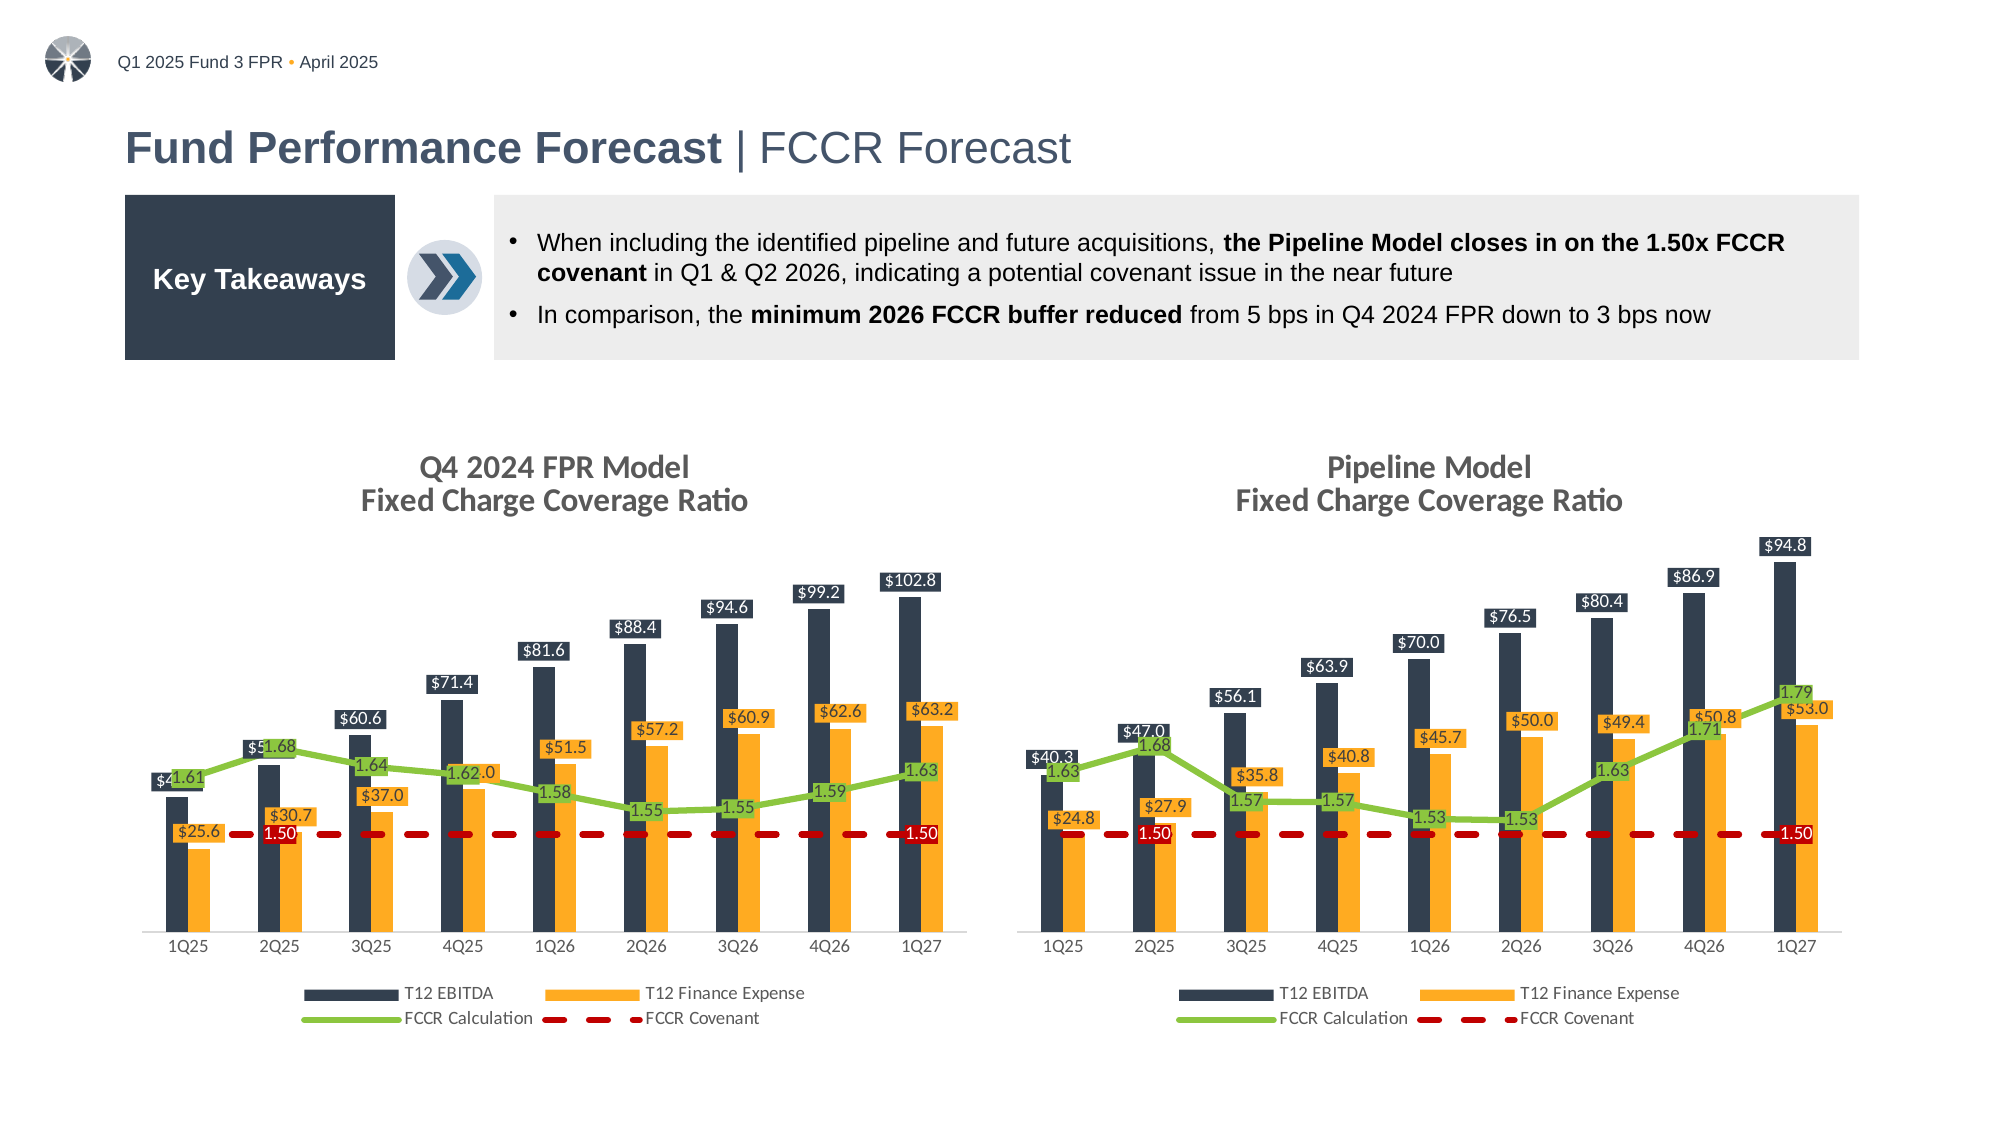

# Fund Performance Forecast | FCCR Forecast
Key Takeaways
When including the identified pipeline and future acquisitions, the Pipeline Model closes in on the 1.50x FCCR covenant in Q1 & Q2 2026, indicating a potential covenant issue in the near future
In comparison, the minimum 2026 FCCR buffer reduced from 5 bps in Q4 2024 FPR down to 3 bps now

### Chart: Q4 2024 FPR Model
Fixed Charge Coverage Ratio

| Category | T12 EBITDA | T12 Finance Expense | FCCR Calculation | FCCR Covenant |
|---|---|---|---|---|
| 1Q25 | 41.40473938532695 | 25.646189895877434 | 1.6144596742607238 | 1.5 |
| 2Q25 | 51.45925666556621 | 30.697621912284042 | 1.676327137411714 | 1.5 |
| 3Q25 | 60.59621536751664 | 36.97587781119791 | 1.6388039704405735 | 1.5 |
| 4Q25 | 71.4235133319164 | 44.048213882304324 | 1.6214848920493838 | 1.5 |
| 1Q26 | 81.57766310376994 | 51.516760684707975 | 1.5835169373913123 | 1.5 |
| 2Q26 | 88.44255027261293 | 57.17972380617502 | 1.5467467204355707 | 1.5 |
| 3Q26 | 94.56841107107819 | 60.91969082646198 | 1.5523455517932478 | 1.5 |
| 4Q26 | 99.20041940448864 | 62.55347638091847 | 1.5858498223249682 | 1.5 |
| 1Q27 | 102.83289755286529 | 63.17611801377937 | 1.6277178906503302 | 1.5 |

### Chart: Pipeline Model
Fixed Charge Coverage Ratio

| Category | T12 EBITDA | T12 Finance Expense | FCCR Calculation | FCCR Covenant |
|---|---|---|---|---|
| 1Q25 | 40.306759038853116 | 24.773153629292835 | 1.6270338303312615 | 1.5 |
| 2Q25 | 46.96484177444127 | 27.947427621776086 | 1.6804710047033877 | 1.5 |
| 3Q25 | 56.12247272921029 | 35.8235420092661 | 1.5666366188662662 | 1.5 |
| 4Q25 | 63.86534183638777 | 40.76931015880258 | 1.5665053342237747 | 1.5 |
| 1Q26 | 69.9706761487219 | 45.68415946759062 | 1.5316178947838734 | 1.5 |
| 2Q26 | 76.48772474527301 | 50.03581757249349 | 1.5286594375010492 | 1.5 |
| 3Q26 | 80.43410823078733 | 49.38117307298656 | 1.628841585271856 | 1.5 |
| 4Q26 | 86.91869109158999 | 50.753419213267506 | 1.7125681863197206 | 1.5 |
| 1Q27 | 94.76970980052054 | 53.02510619179259 | 1.787261103405189 | 1.5 |